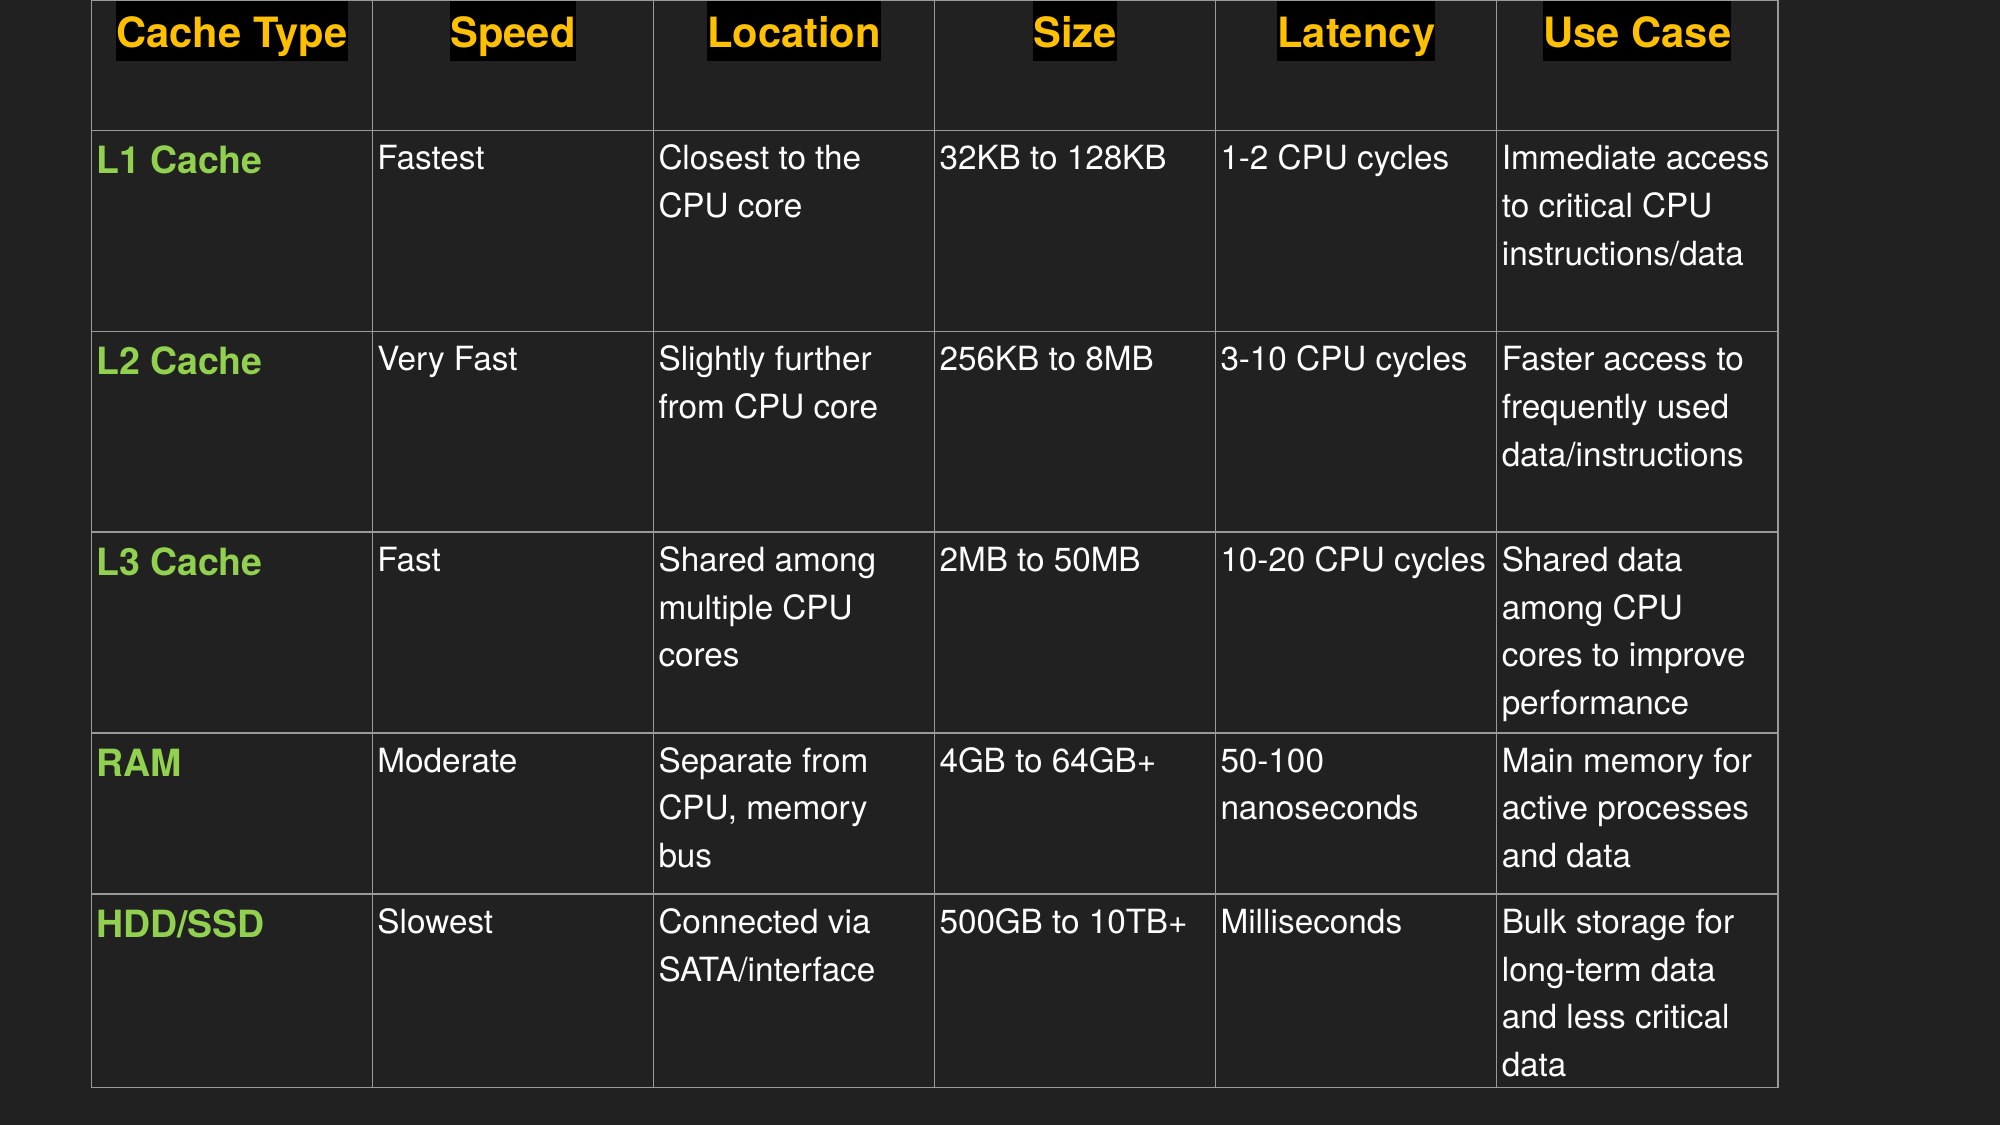

| Cache Type | Speed | Location | Size | Latency | Use Case |
| --- | --- | --- | --- | --- | --- |
| L1 Cache | Fastest | Closest to the CPU core | 32KB to 128KB | 1-2 CPU cycles | Immediate access to critical CPU instructions/data |
| L2 Cache | Very Fast | Slightly further from CPU core | 256KB to 8MB | 3-10 CPU cycles | Faster access to frequently used data/instructions |
| L3 Cache | Fast | Shared among multiple CPU cores | 2MB to 50MB | 10-20 CPU cycles | Shared data among CPU cores to improve performance |
| RAM | Moderate | Separate from CPU, memory bus | 4GB to 64GB+ | 50-100 nanoseconds | Main memory for active processes and data |
| HDD/SSD | Slowest | Connected via SATA/interface | 500GB to 10TB+ | Milliseconds | Bulk storage for long-term data and less critical data |